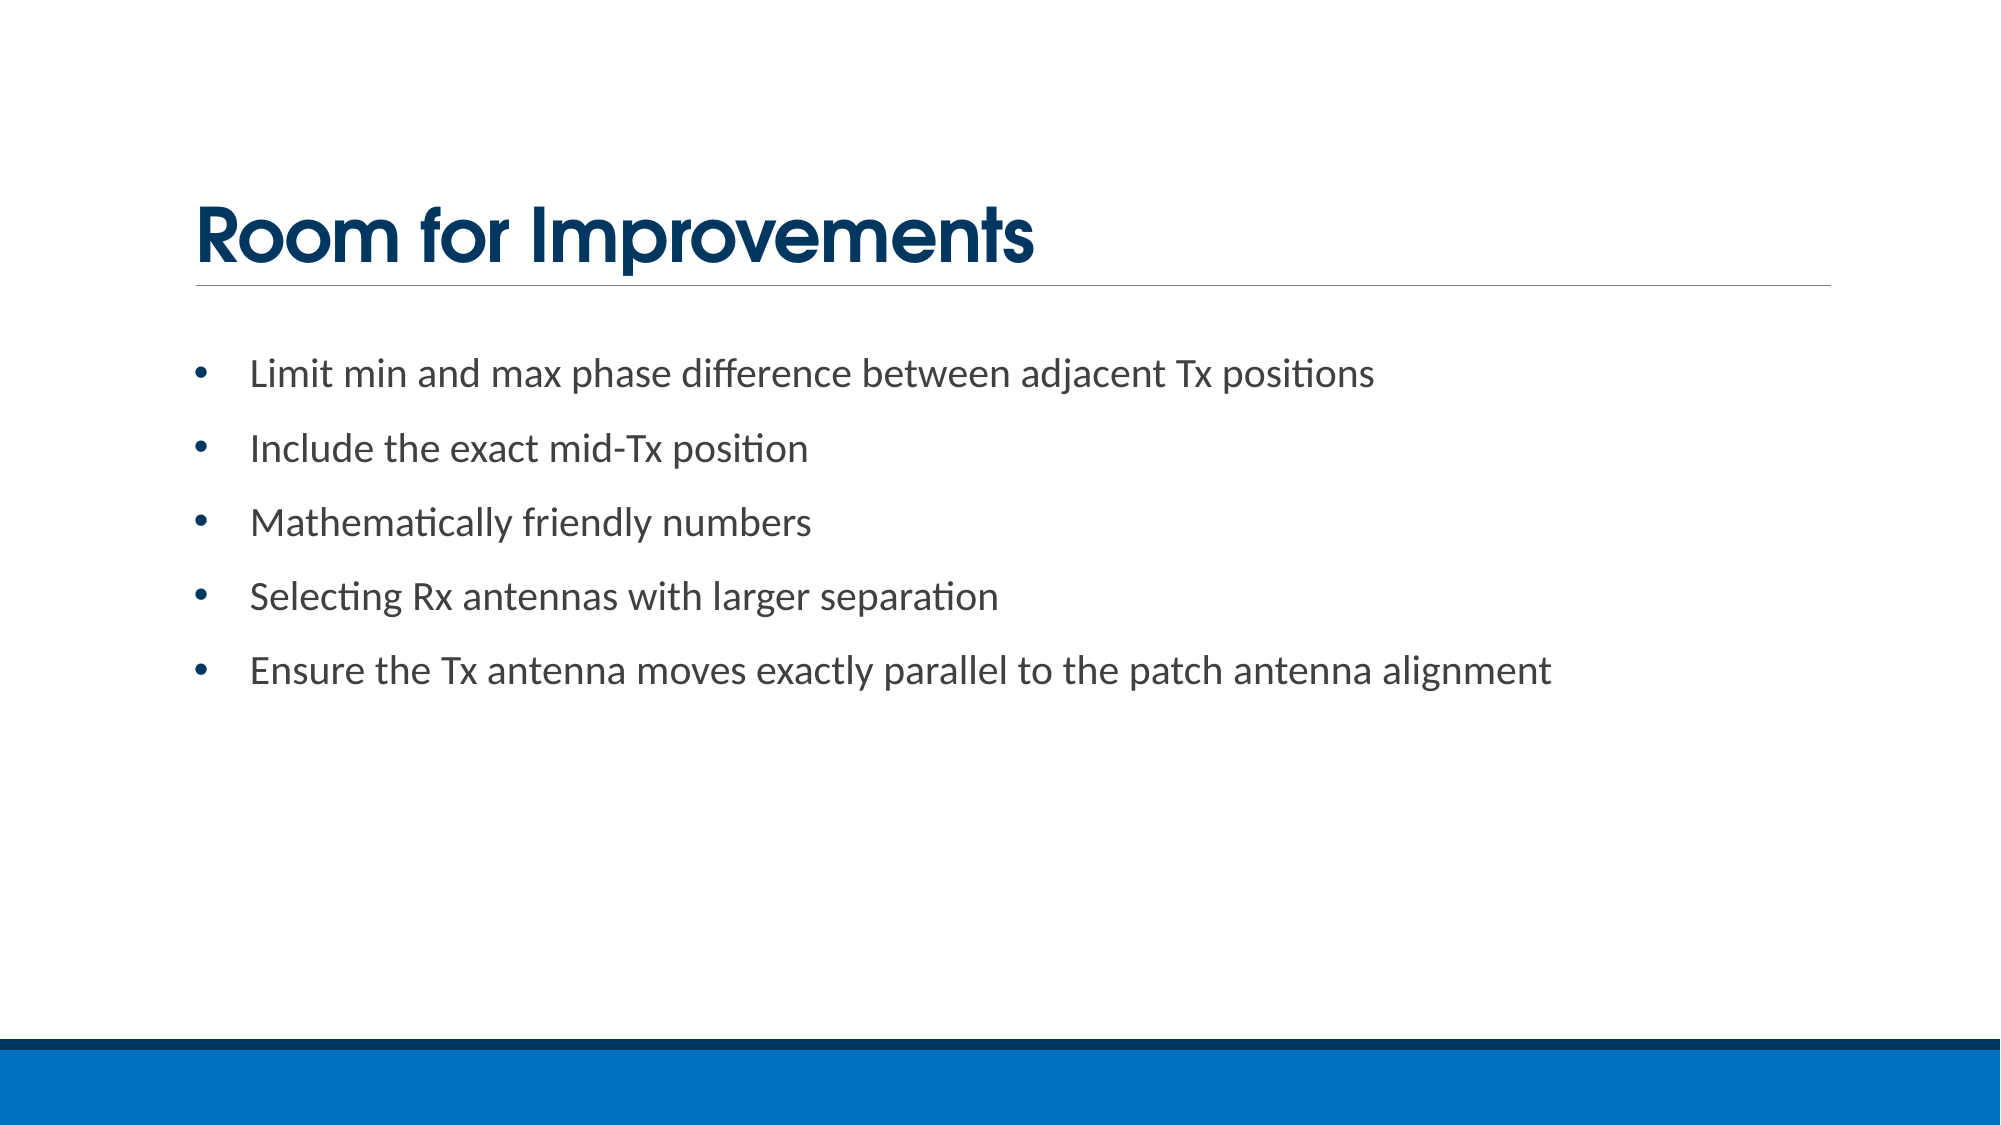

# Room for Improvements
Limit min and max phase difference between adjacent Tx positions
Include the exact mid-Tx position
Mathematically friendly numbers
Selecting Rx antennas with larger separation
Ensure the Tx antenna moves exactly parallel to the patch antenna alignment